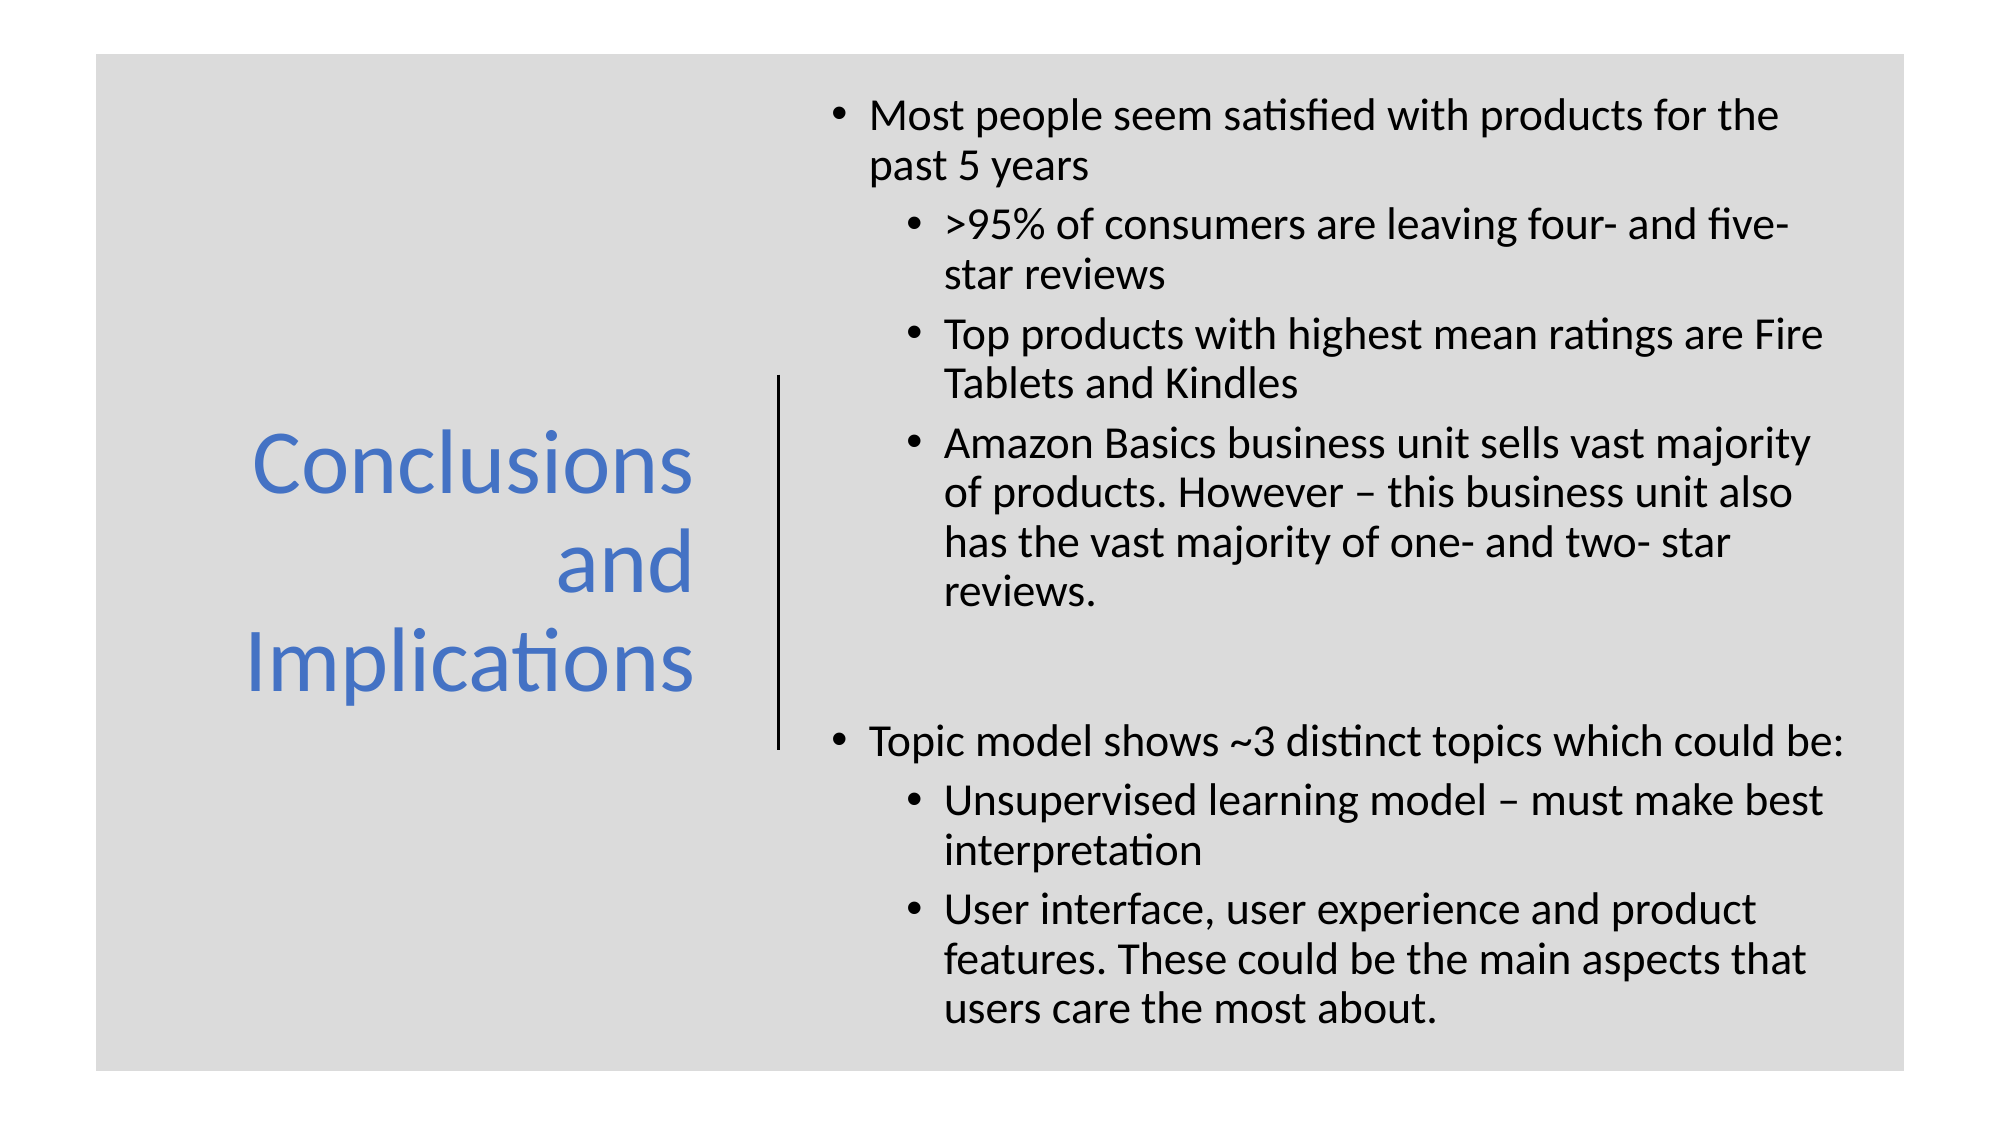

Most people seem satisfied with products for the past 5 years
>95% of consumers are leaving four- and five-star reviews
Top products with highest mean ratings are Fire Tablets and Kindles
Amazon Basics business unit sells vast majority of products. However – this business unit also has the vast majority of one- and two- star reviews.

Topic model shows ~3 distinct topics which could be:
Unsupervised learning model – must make best interpretation
User interface, user experience and product features. These could be the main aspects that users care the most about.
# Conclusions and Implications